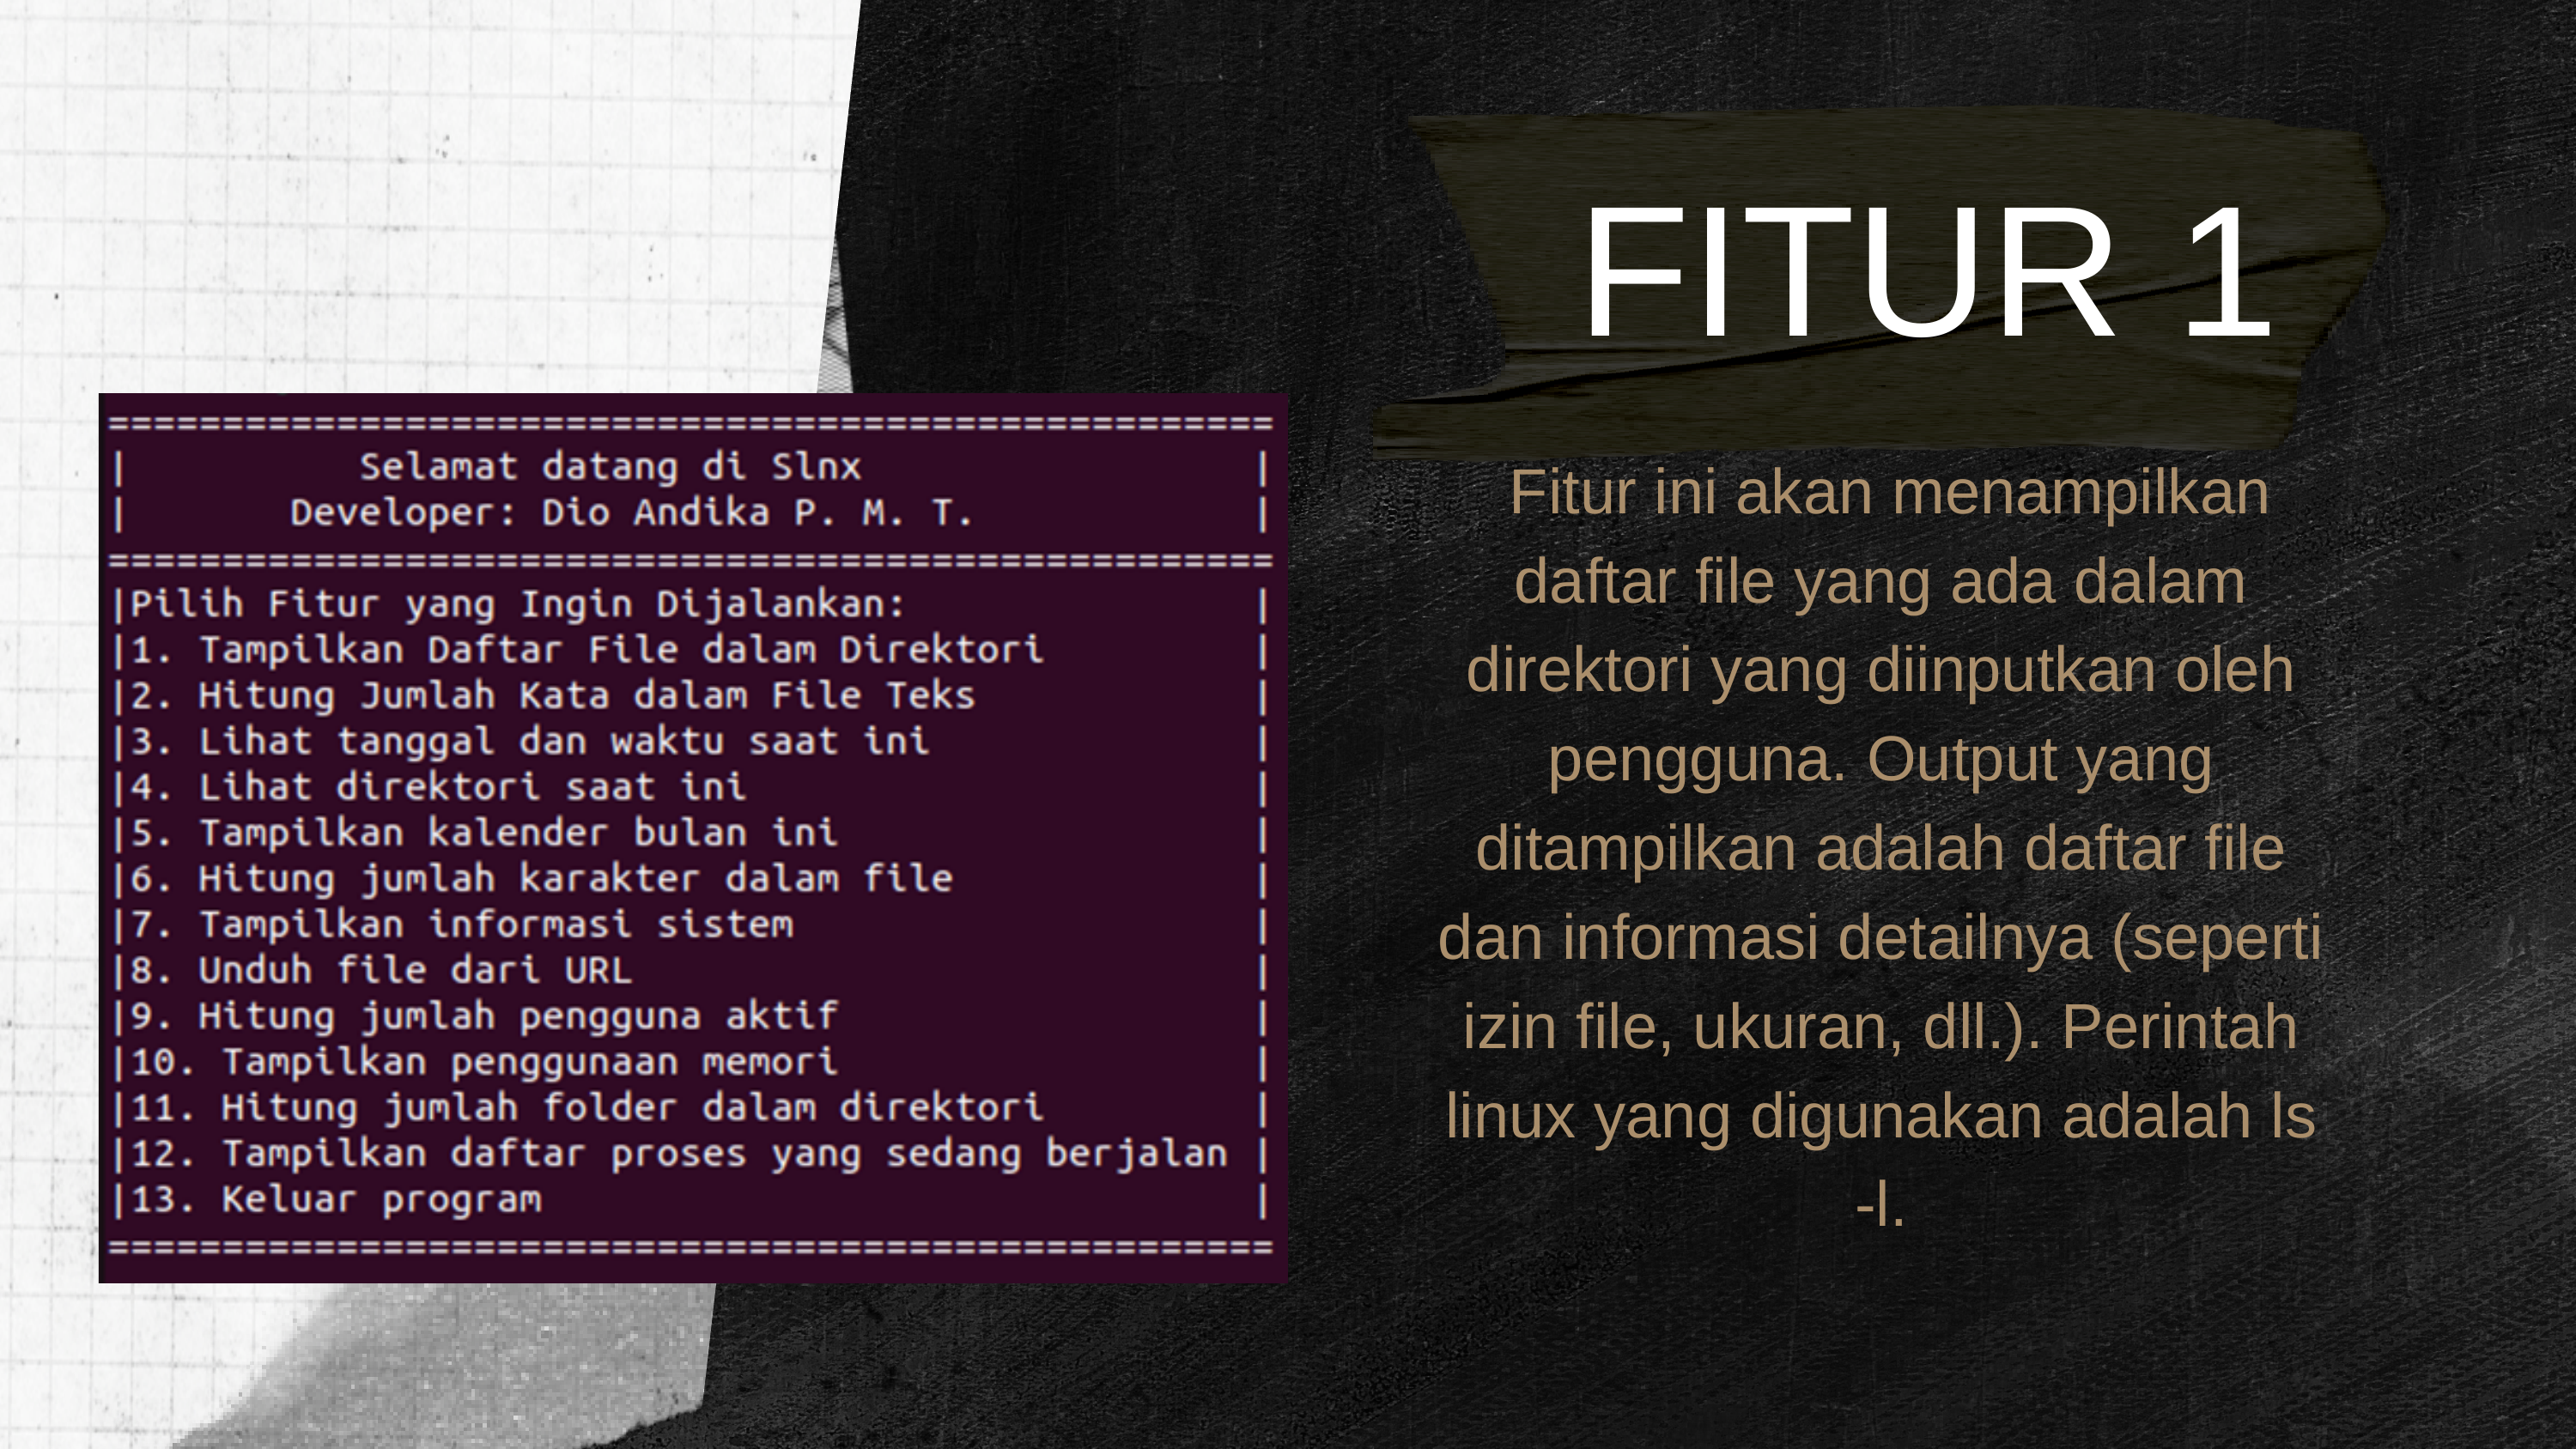

FITUR 1

 Fitur ini akan menampilkan daftar file yang ada dalam direktori yang diinputkan oleh pengguna. Output yang ditampilkan adalah daftar file dan informasi detailnya (seperti izin file, ukuran, dll.). Perintah linux yang digunakan adalah ls -l.